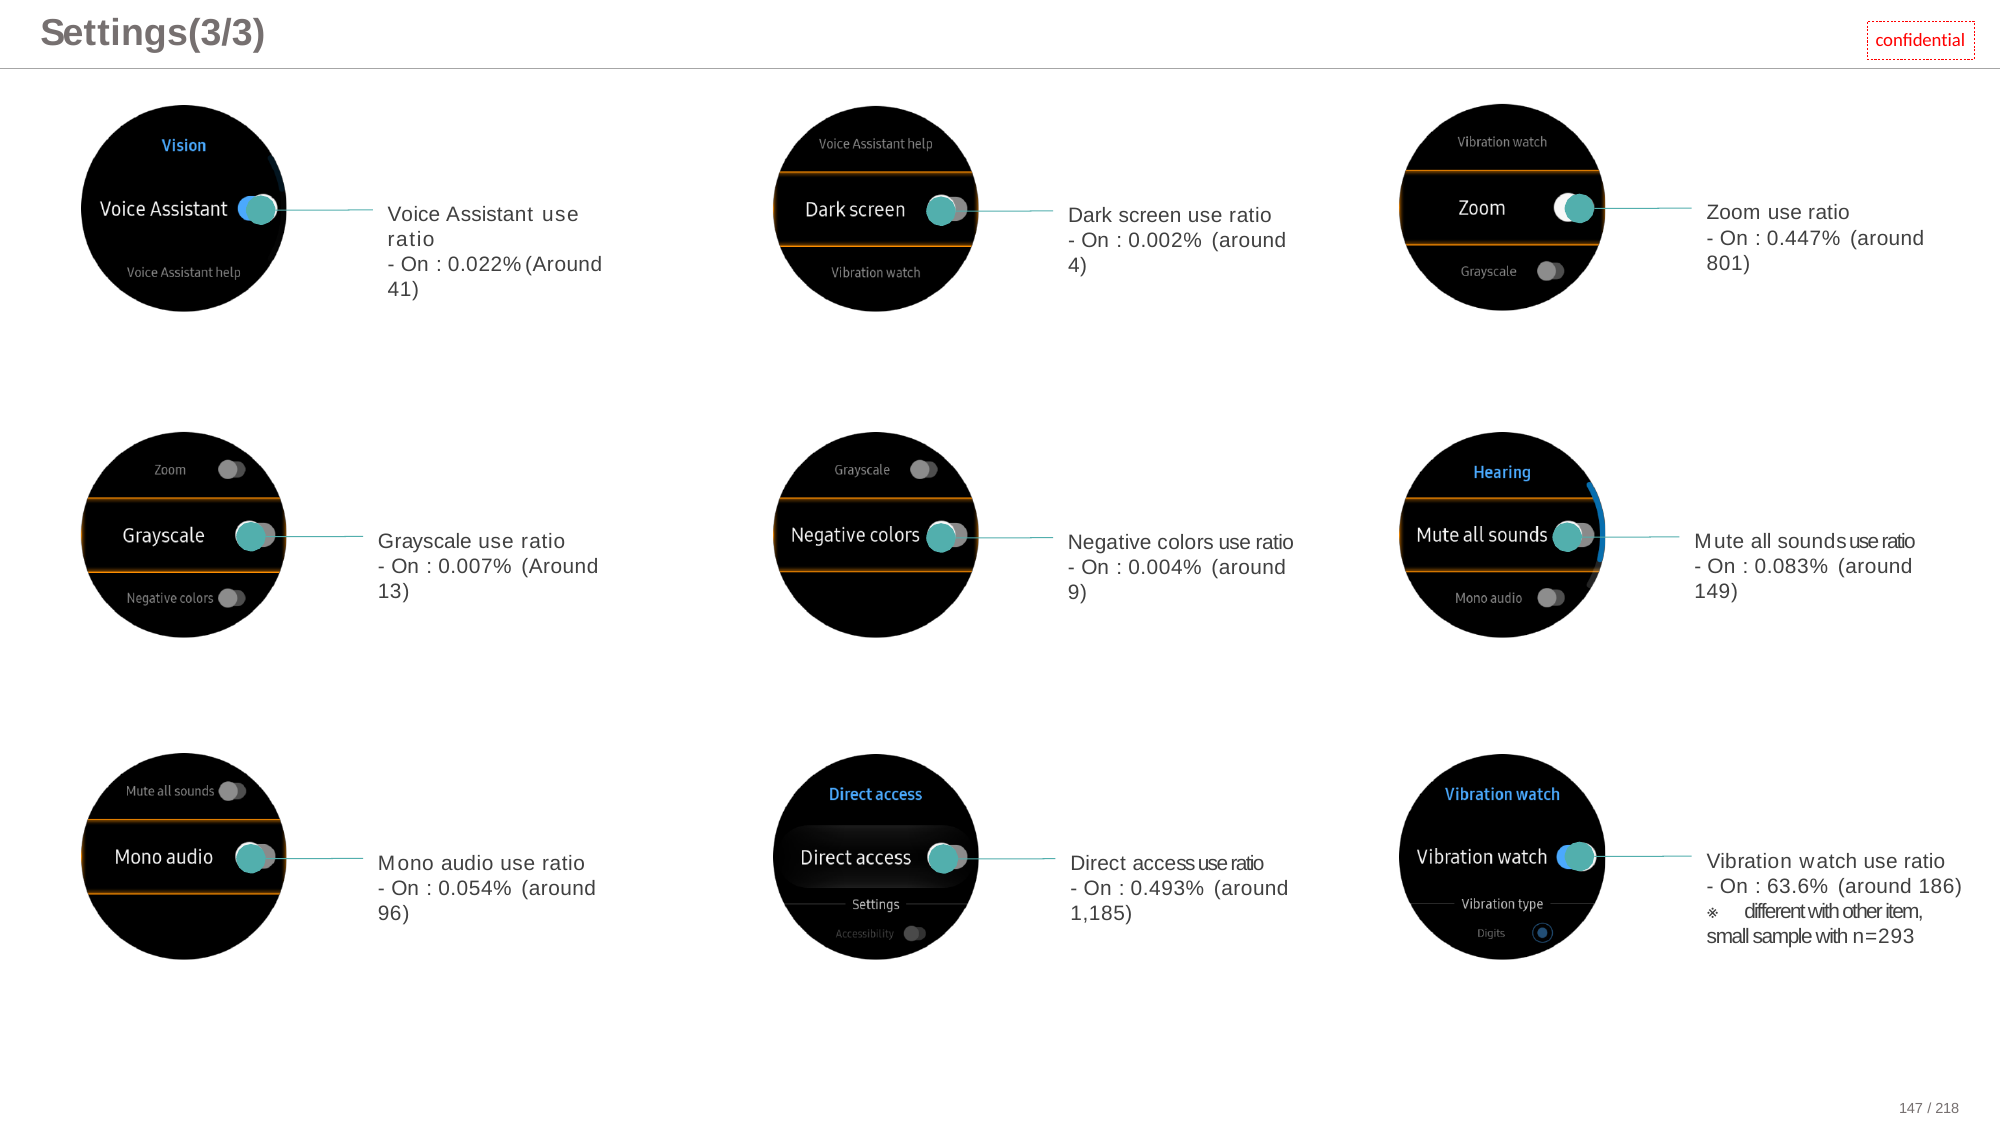

# Settings(3/3)
confidential

Zoom use ratio
- On : 0.447% (around  801)
Voice Assistant use ratio
- On : 0.022%(Around 41)
Dark screen use ratio
- On : 0.002% (around 4)

Grayscale use ratio
- On : 0.007% (Around 13)
Mute all sounds use ratio
- On : 0.083% (around 149)
Negative colors use ratio
- On : 0.004% (around  9)

Vibration watch use ratio
- On : 63.6% (around 186)
※ different with other item, small sample with n=293
Mono audio use ratio
- On : 0.054% (around  96)
Direct access use ratio
- On : 0.493% (around 1,185)

147 / 218